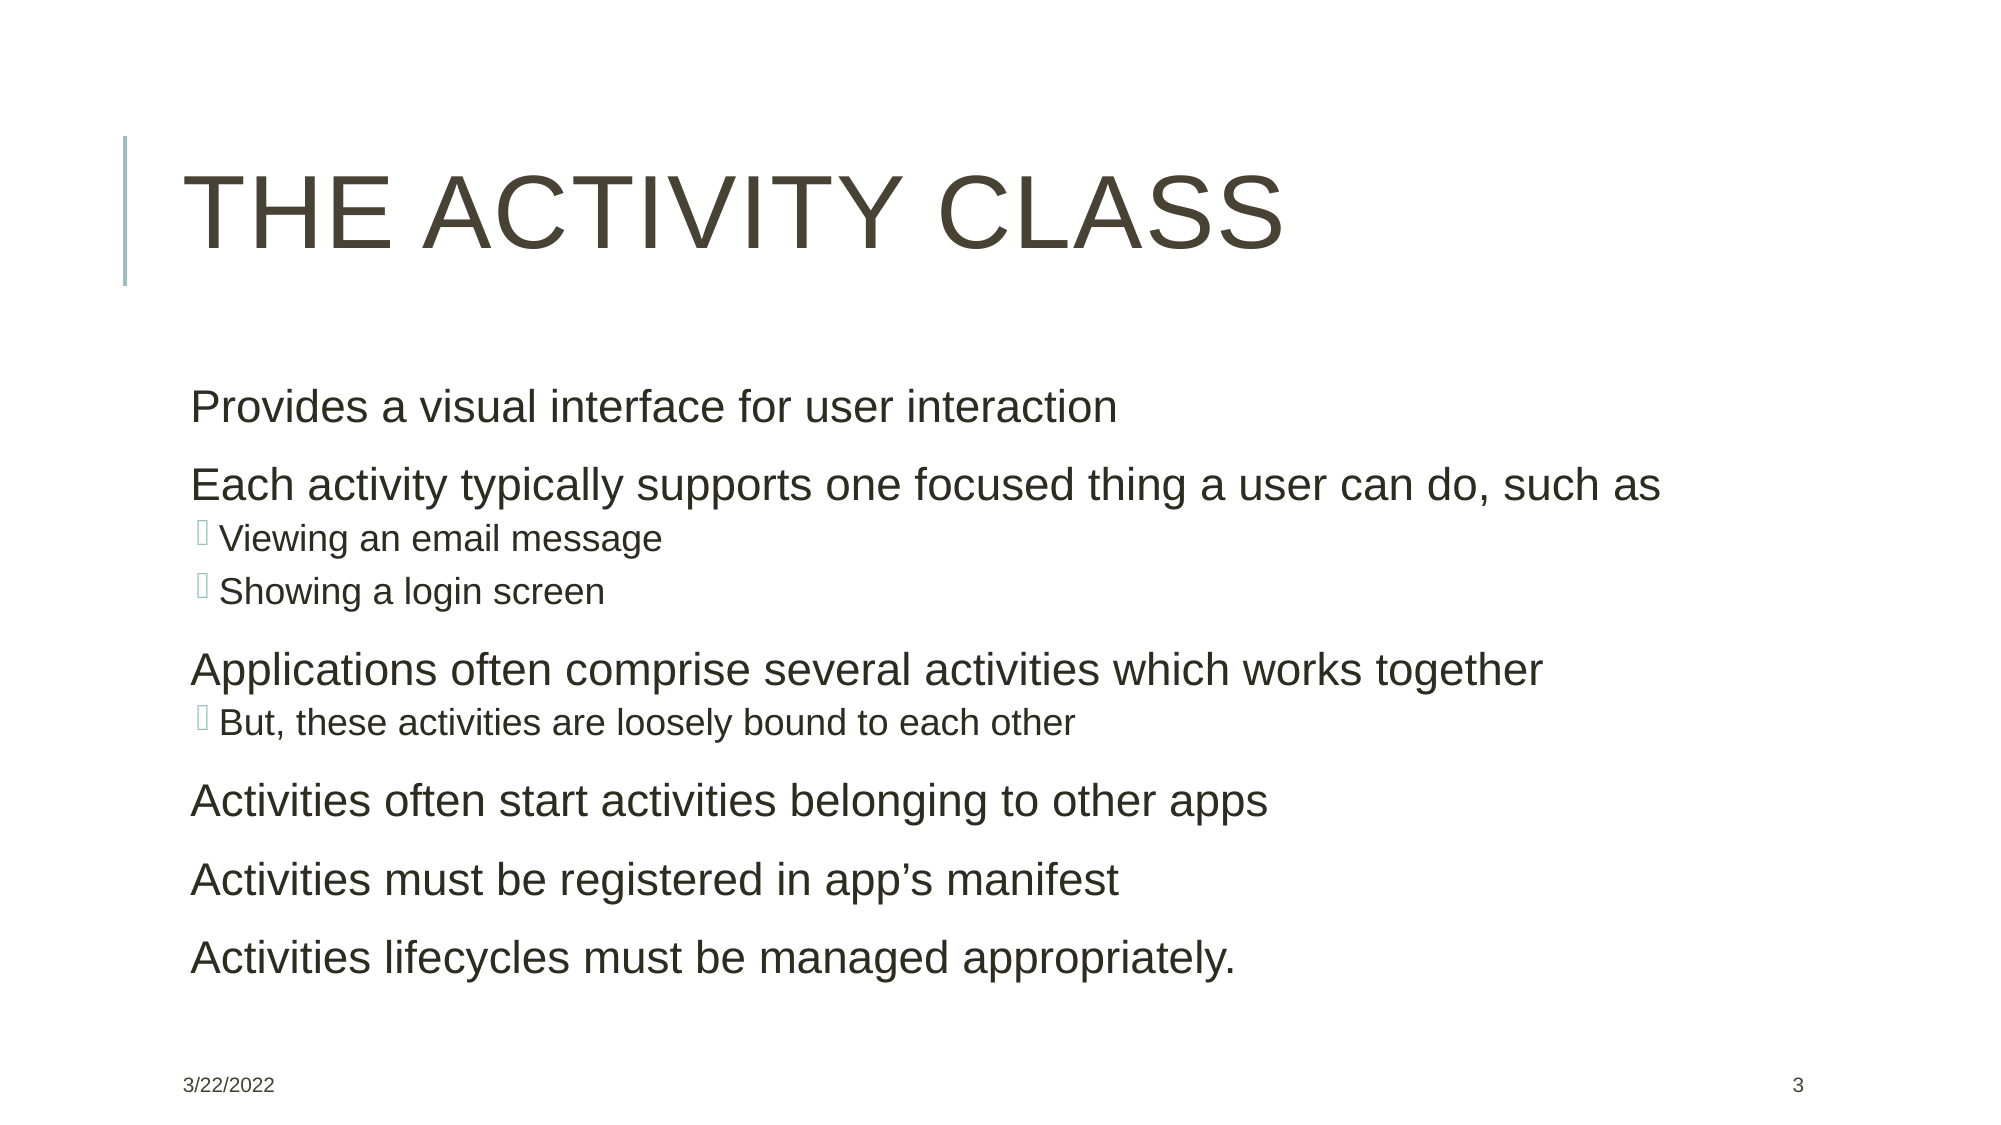

# The Activity Class
Provides a visual interface for user interaction
Each activity typically supports one focused thing a user can do, such as
Viewing an email message
Showing a login screen
Applications often comprise several activities which works together
But, these activities are loosely bound to each other
Activities often start activities belonging to other apps
Activities must be registered in app’s manifest
Activities lifecycles must be managed appropriately.
3/22/2022
3